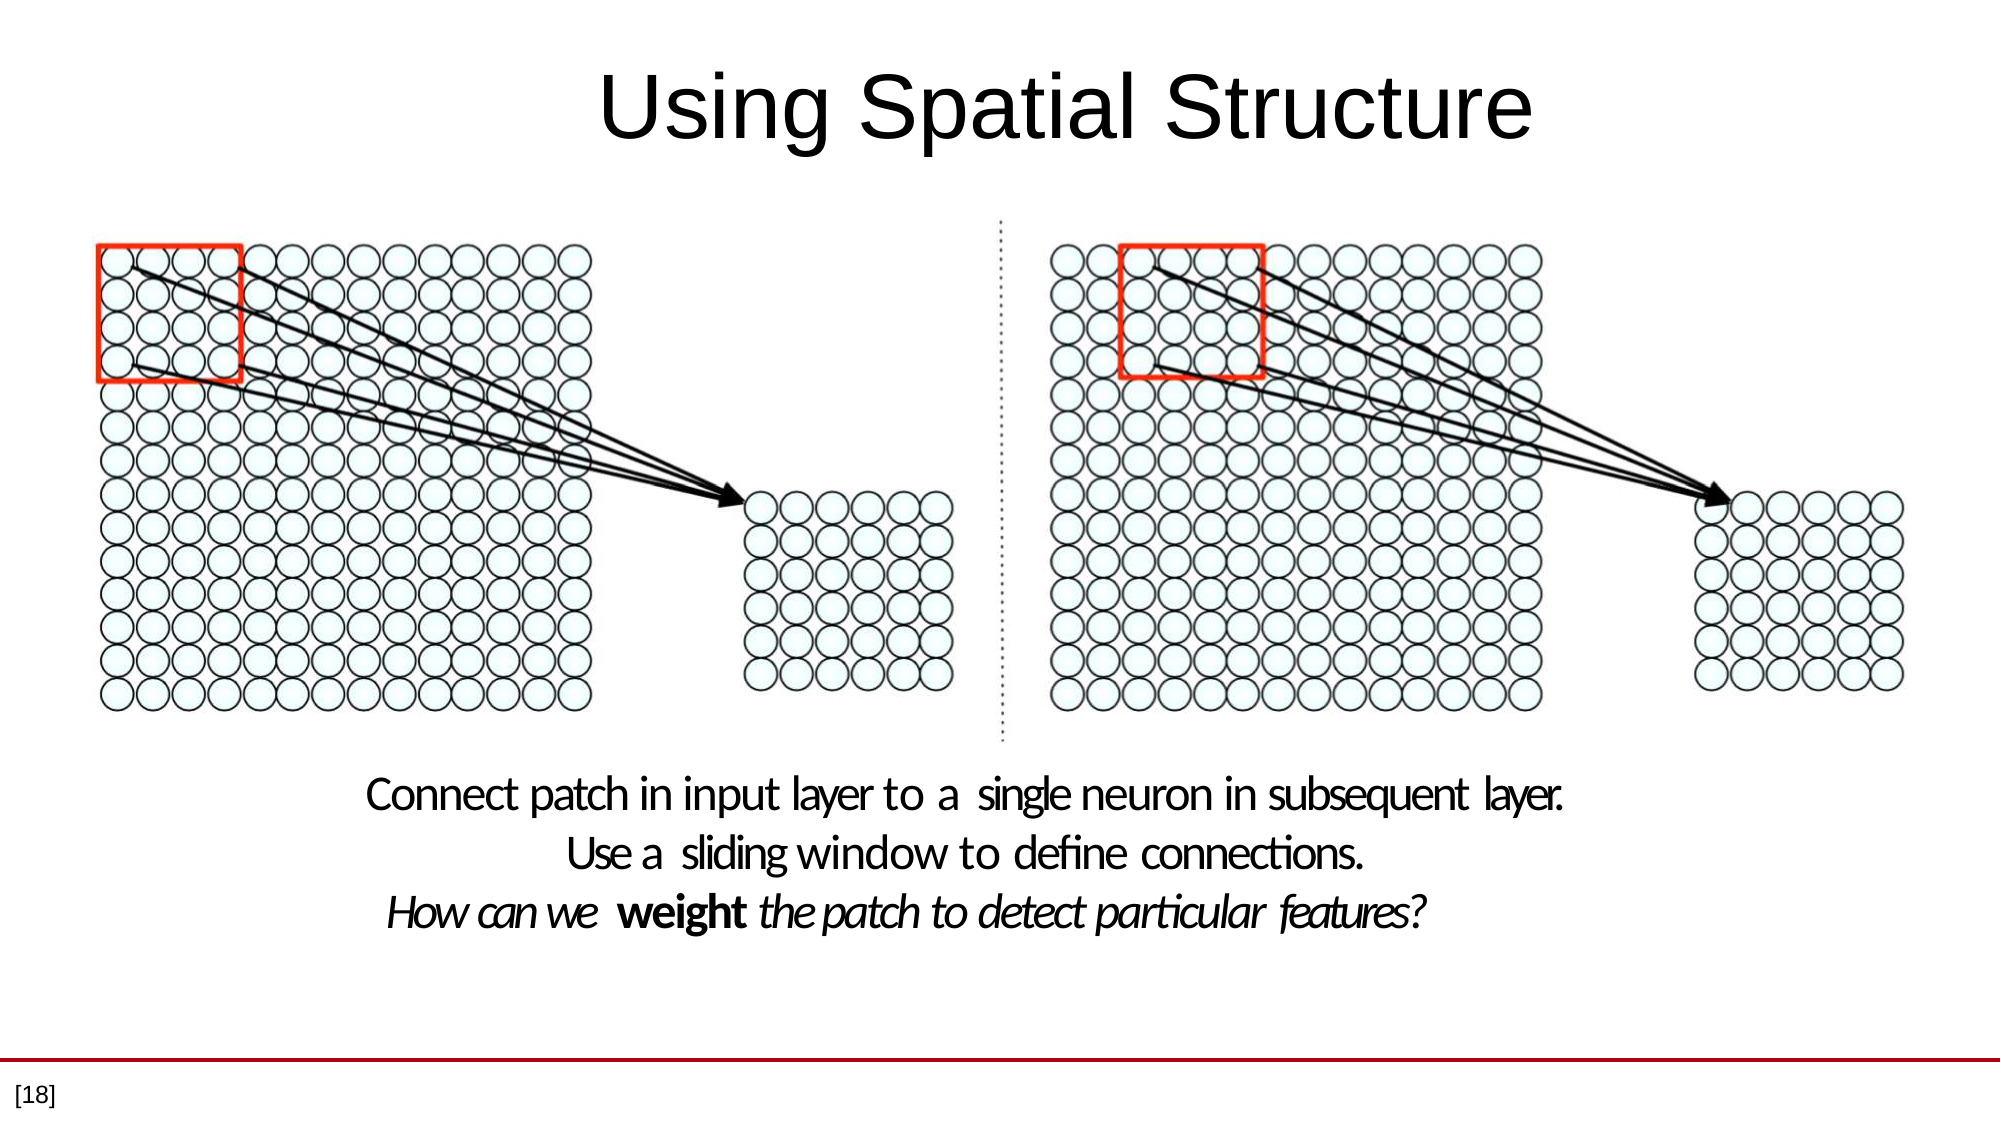

# Using Spatial Structure

Connect patch in input layer to a  single neuron in subsequent layer.
Use a  sliding window to define connections.
How can we  weight the patch to detect particular features?
[18]